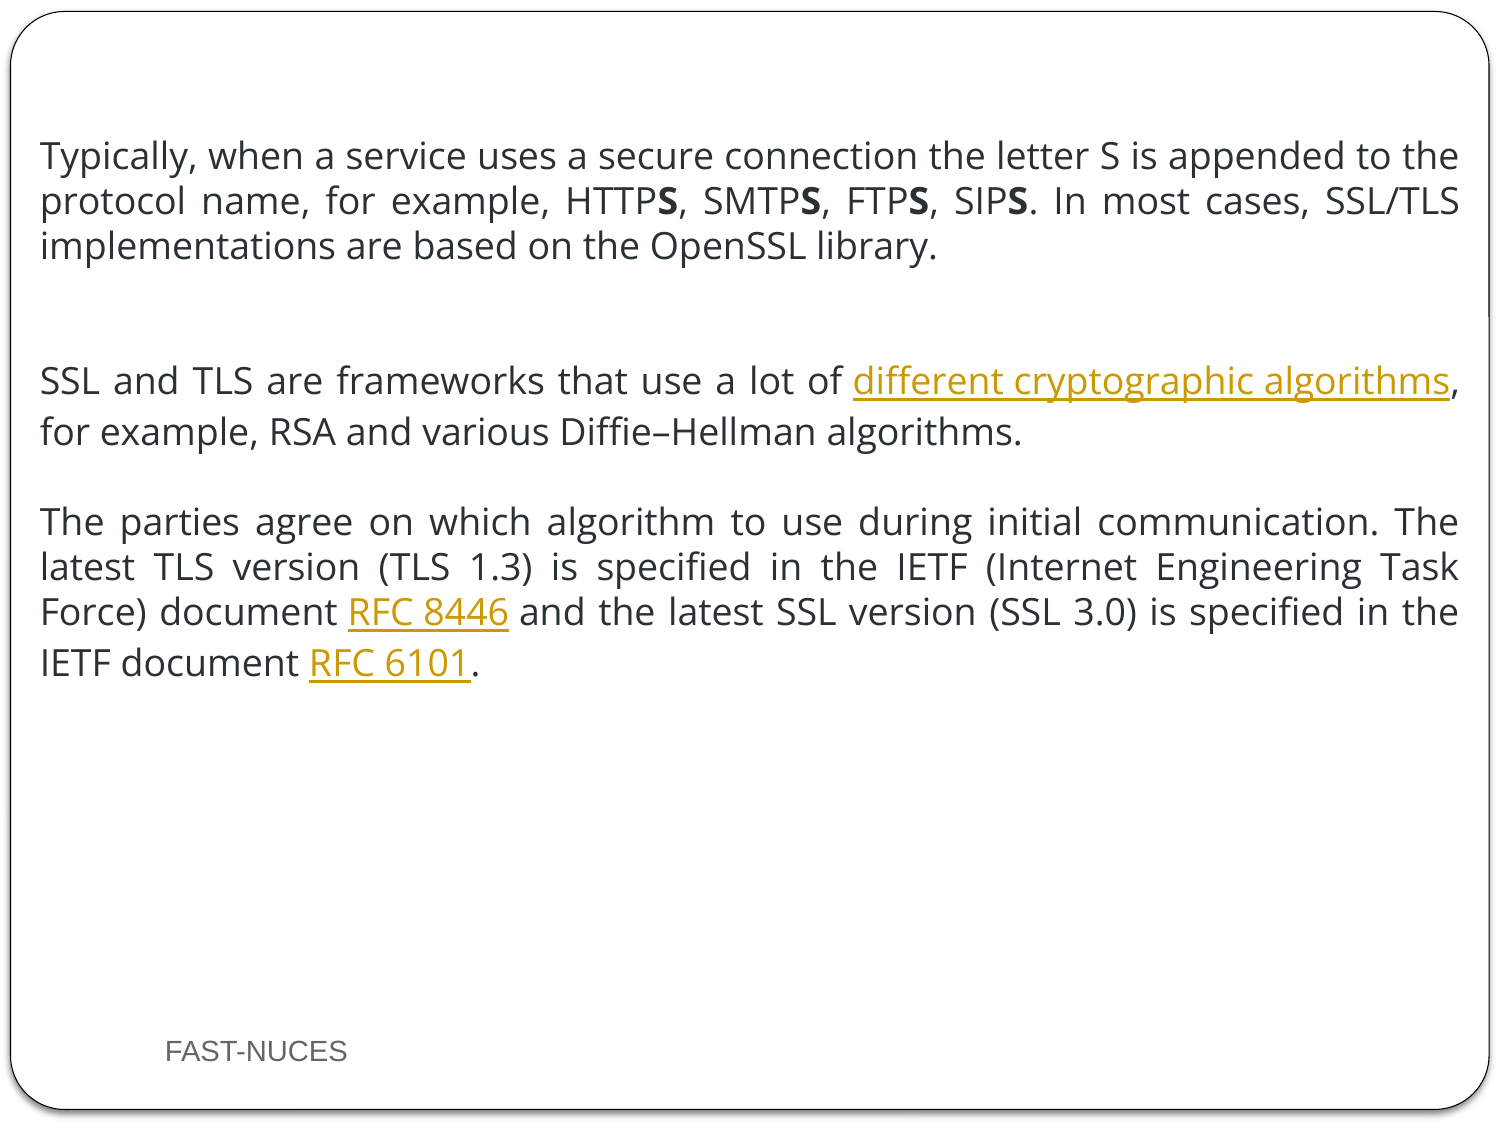

Typically, when a service uses a secure connection the letter S is appended to the protocol name, for example, HTTPS, SMTPS, FTPS, SIPS. In most cases, SSL/TLS implementations are based on the OpenSSL library.

SSL and TLS are frameworks that use a lot of different cryptographic algorithms, for example, RSA and various Diffie–Hellman algorithms.

The parties agree on which algorithm to use during initial communication. The latest TLS version (TLS 1.3) is specified in the IETF (Internet Engineering Task Force) document RFC 8446 and the latest SSL version (SSL 3.0) is specified in the IETF document RFC 6101.
FAST-NUCES